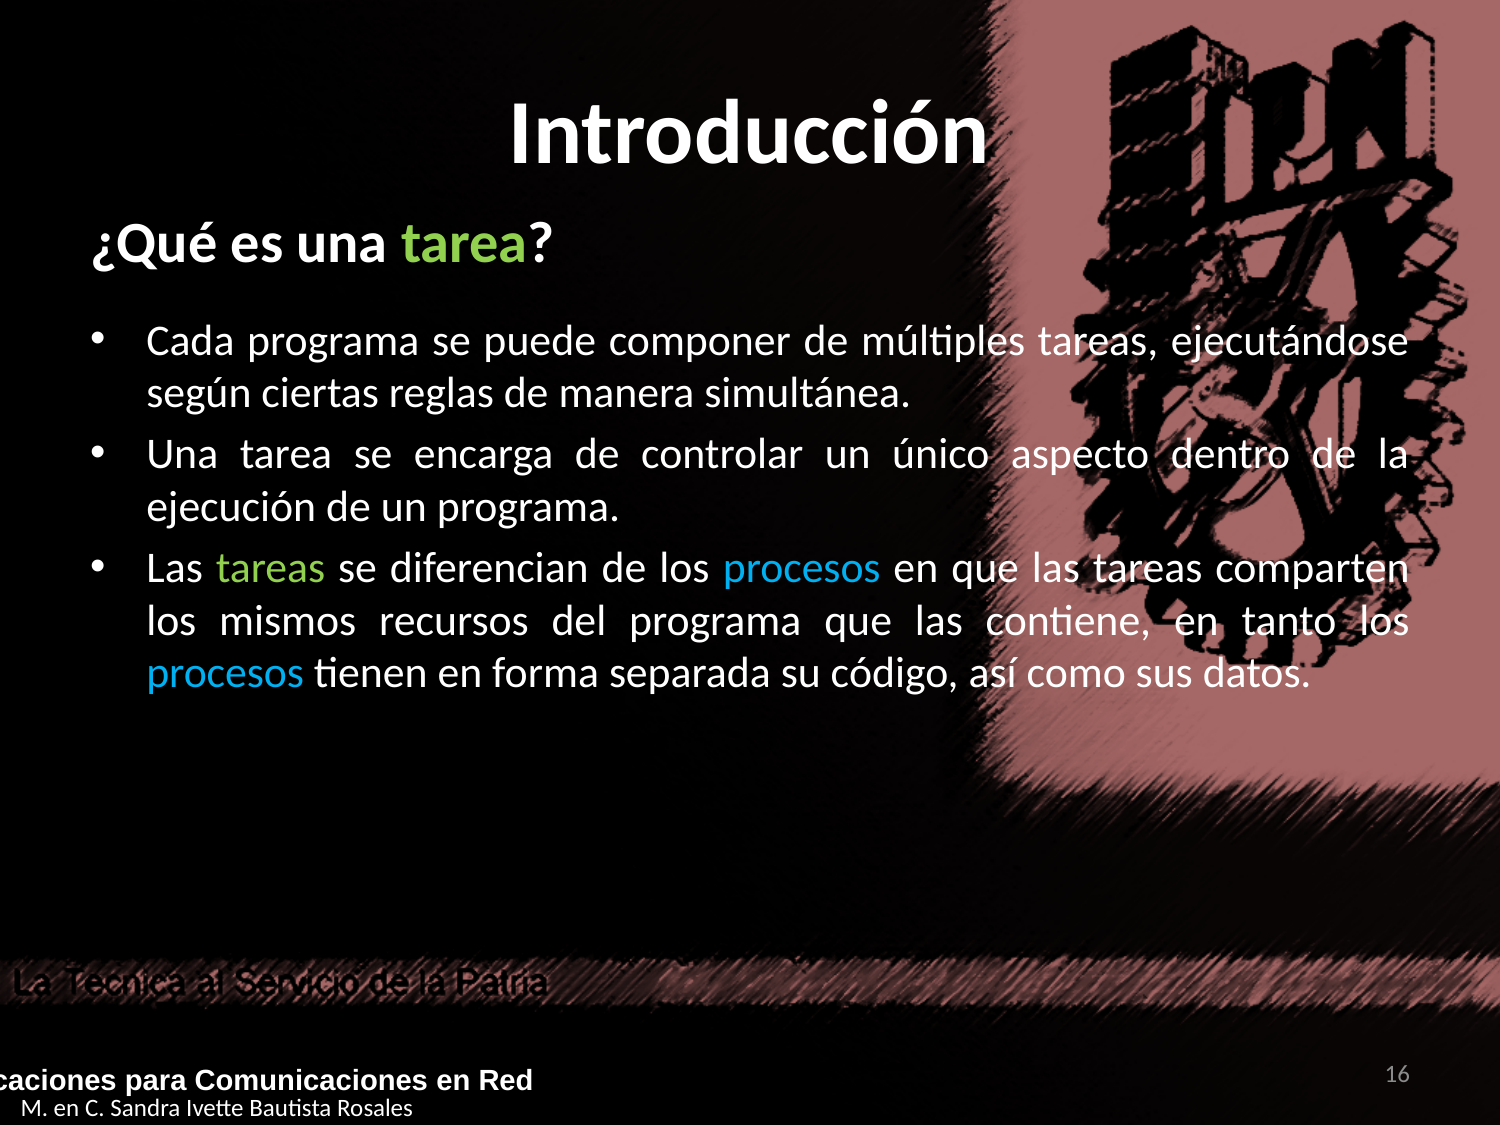

# Introducción
¿Qué es una tarea?

Cada programa se puede componer de múltiples tareas, ejecutándose según ciertas reglas de manera simultánea.
Una tarea se encarga de controlar un único aspecto dentro de la ejecución de un programa.
Las tareas se diferencian de los procesos en que las tareas comparten los mismos recursos del programa que las contiene, en tanto los procesos tienen en forma separada su código, así como sus datos.
16
Aplicaciones para Comunicaciones en Red
M. en C. Sandra Ivette Bautista Rosales